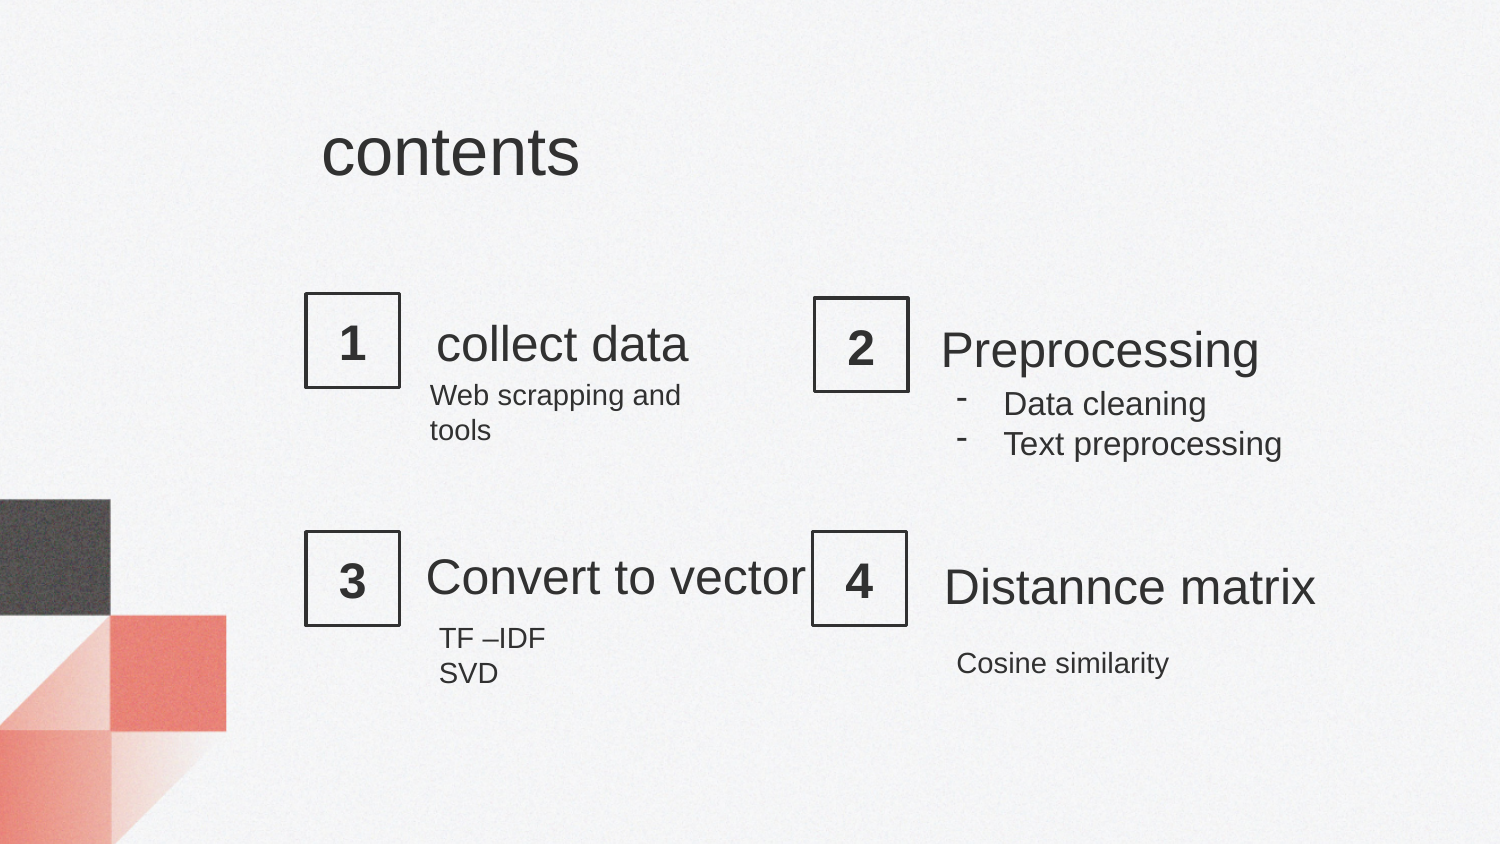

contents
1
# collect data
2
Preprocessing
Web scrapping and tools
Data cleaning
Text preprocessing
3
Convert to vector
4
Distannce matrix
TF –IDF
SVD
Cosine similarity